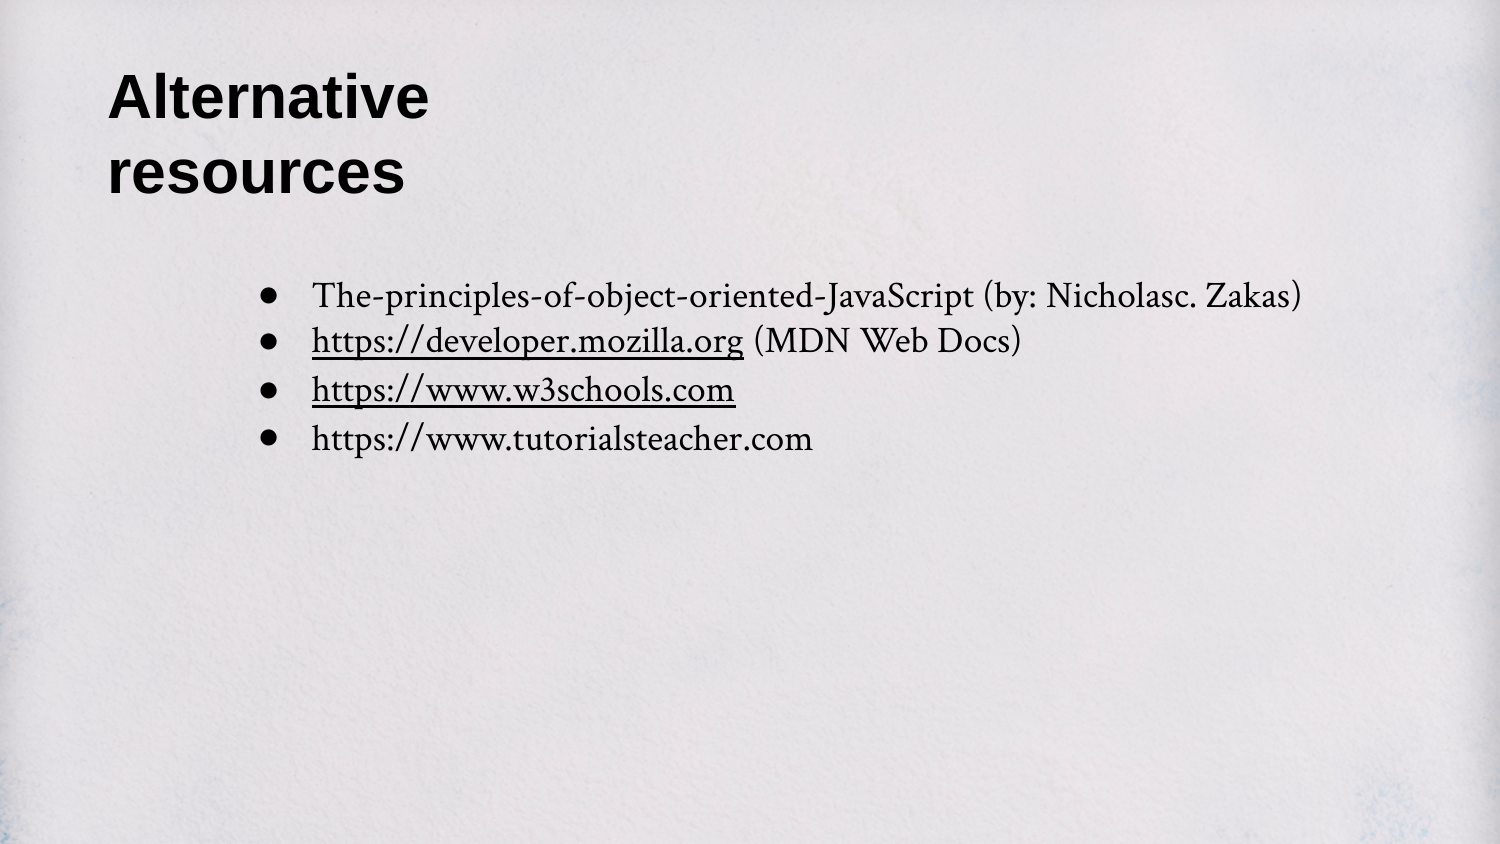

# Alternative resources
The-principles-of-object-oriented-JavaScript (by: Nicholasc. Zakas)
https://developer.mozilla.org (MDN Web Docs)
https://www.w3schools.com
https://www.tutorialsteacher.com